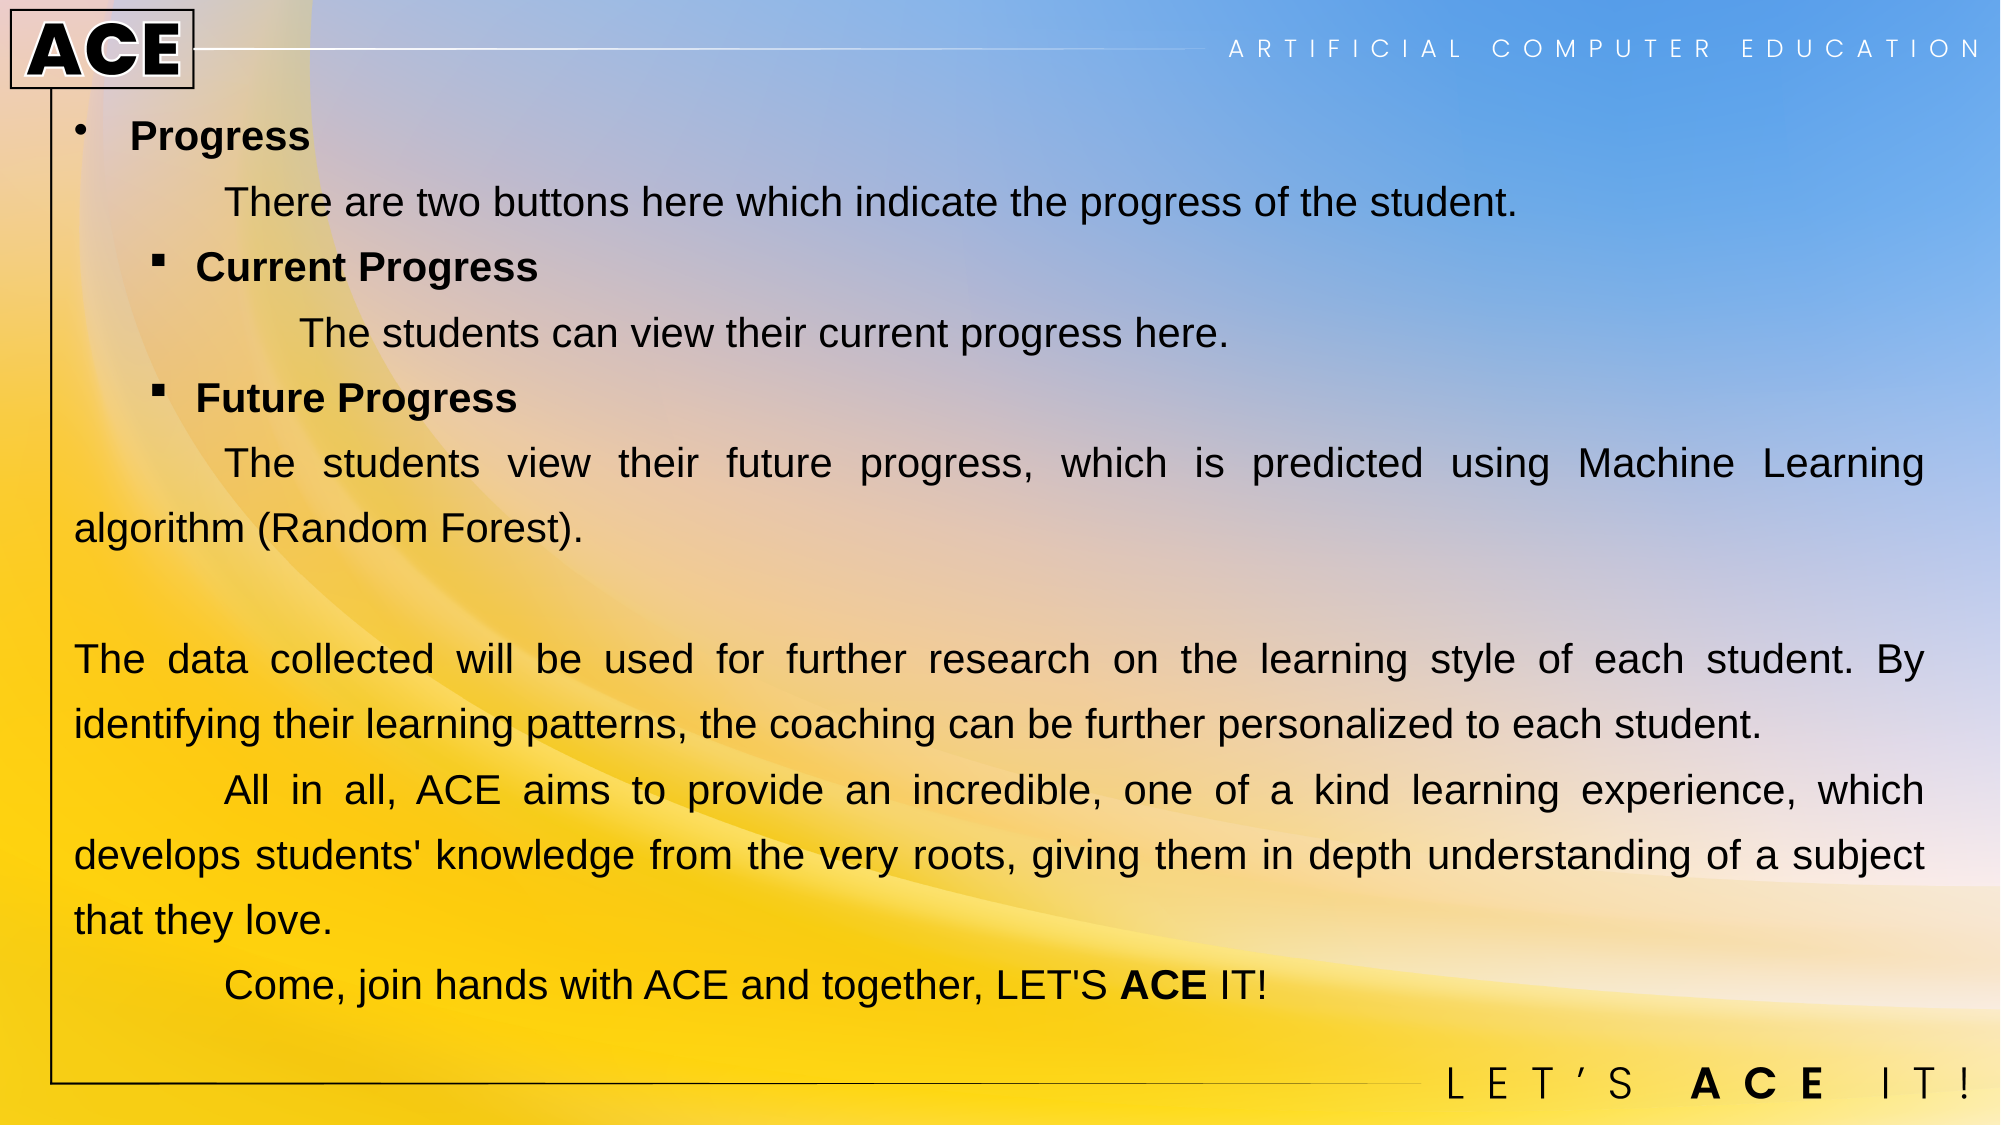

Progress
	There are two buttons here which indicate the progress of the student.
Current Progress
	The students can view their current progress here.
Future Progress
	The students view their future progress, which is predicted using Machine Learning algorithm (Random Forest).

The data collected will be used for further research on the learning style of each student. By identifying their learning patterns, the coaching can be further personalized to each student.
	All in all, ACE aims to provide an incredible, one of a kind learning experience, which develops students' knowledge from the very roots, giving them in depth understanding of a subject that they love.
	Come, join hands with ACE and together, LET'S ACE IT!